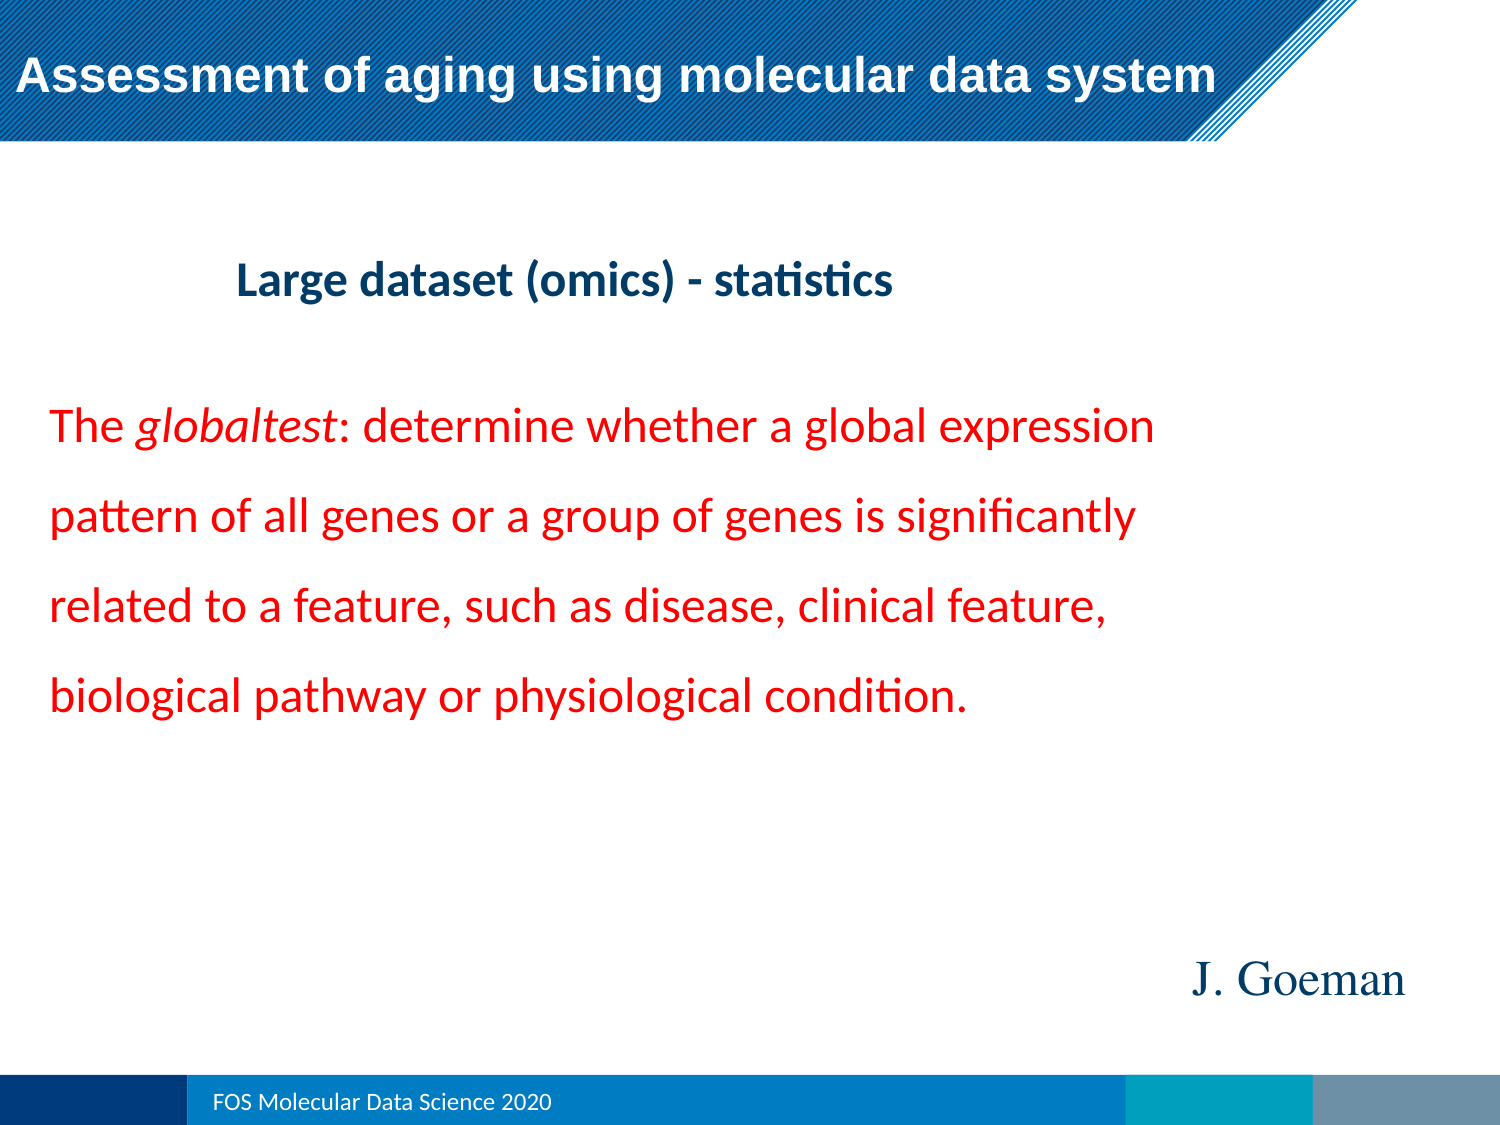

Assessment of aging using molecular data system
Large dataset (omics) - statistics
# The globaltest: determine whether a global expression pattern of all genes or a group of genes is significantly related to a feature, such as disease, clinical feature, biological pathway or physiological condition.
J. Goeman
FOS Molecular Data Science 2020